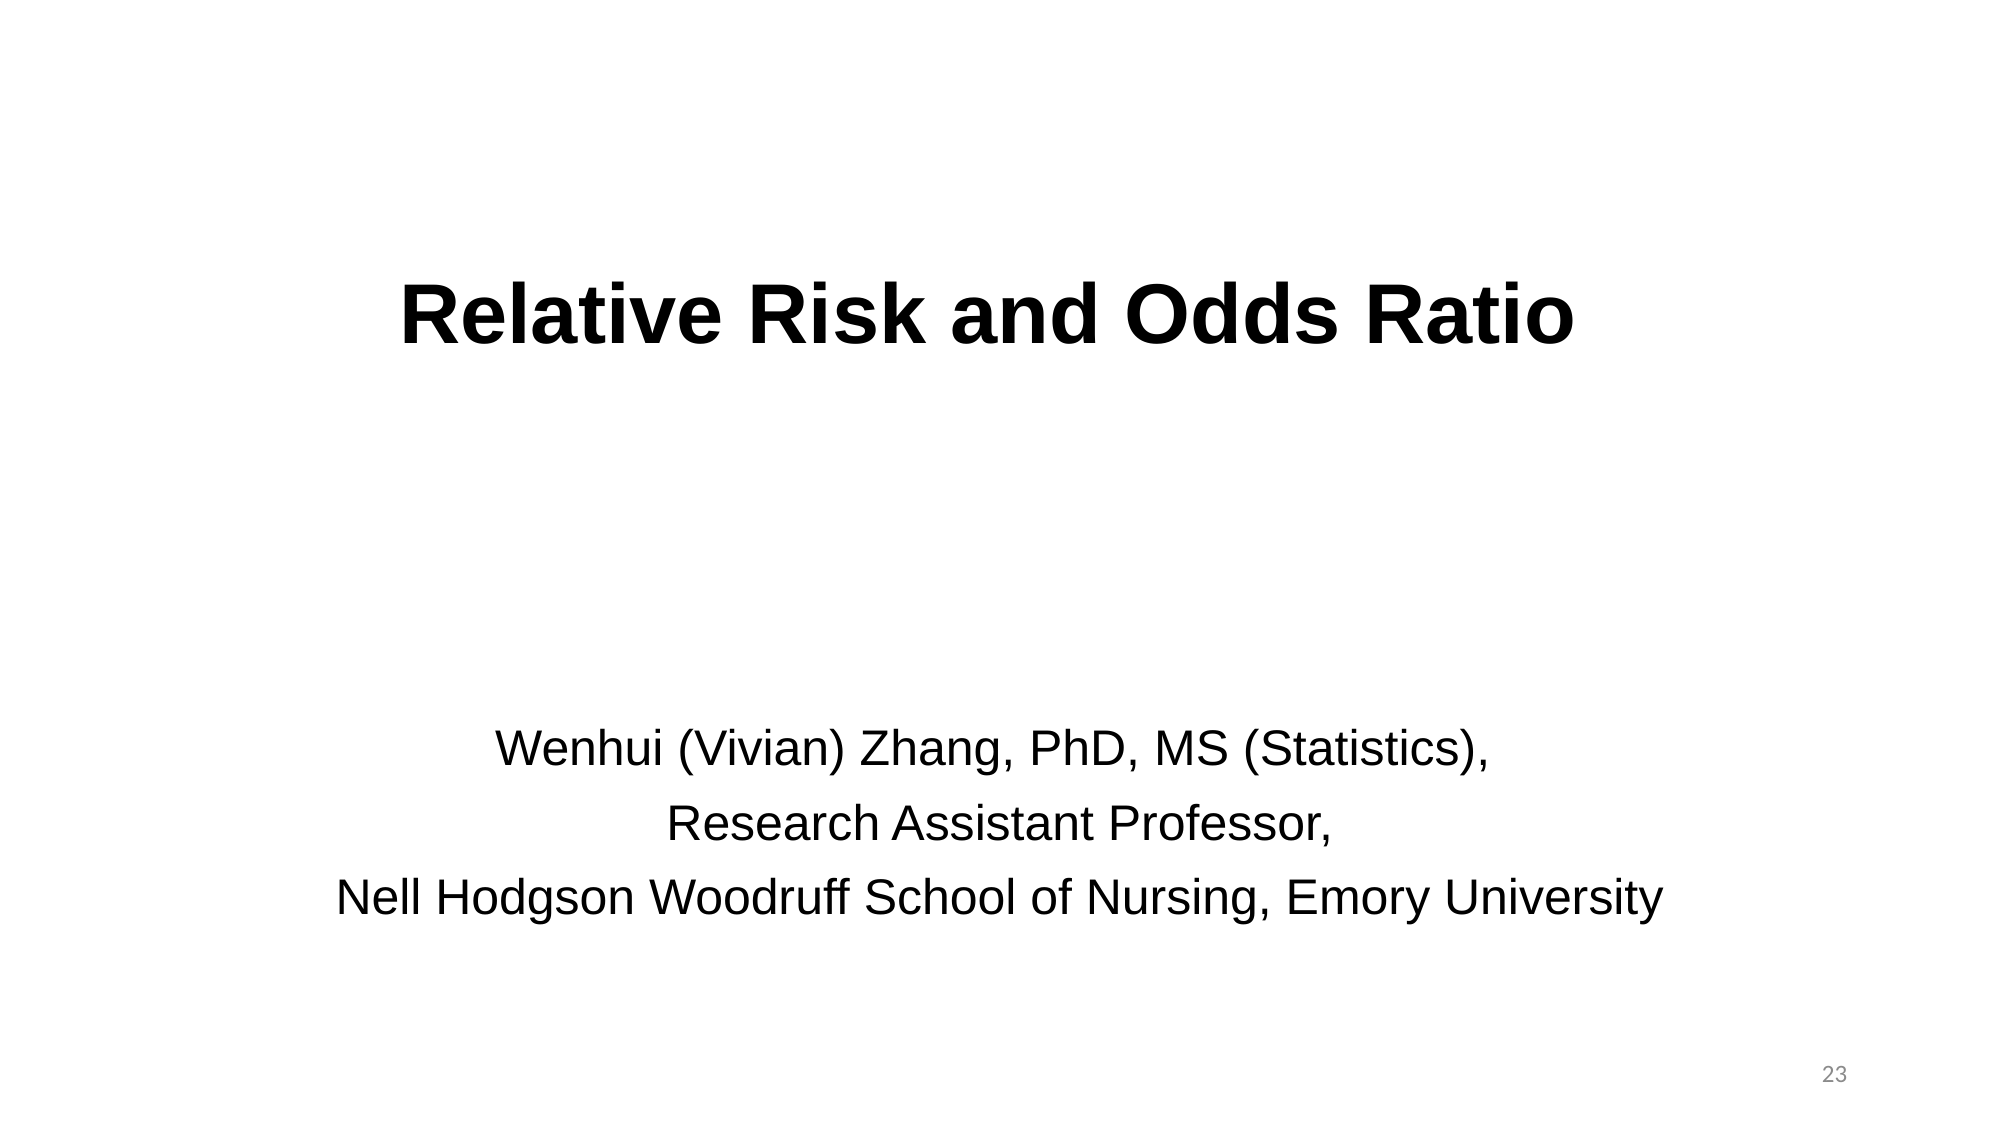

# Relative Risk and Odds Ratio

Wenhui (Vivian) Zhang, PhD, MS (Statistics),
Research Assistant Professor,
Nell Hodgson Woodruff School of Nursing, Emory University
23